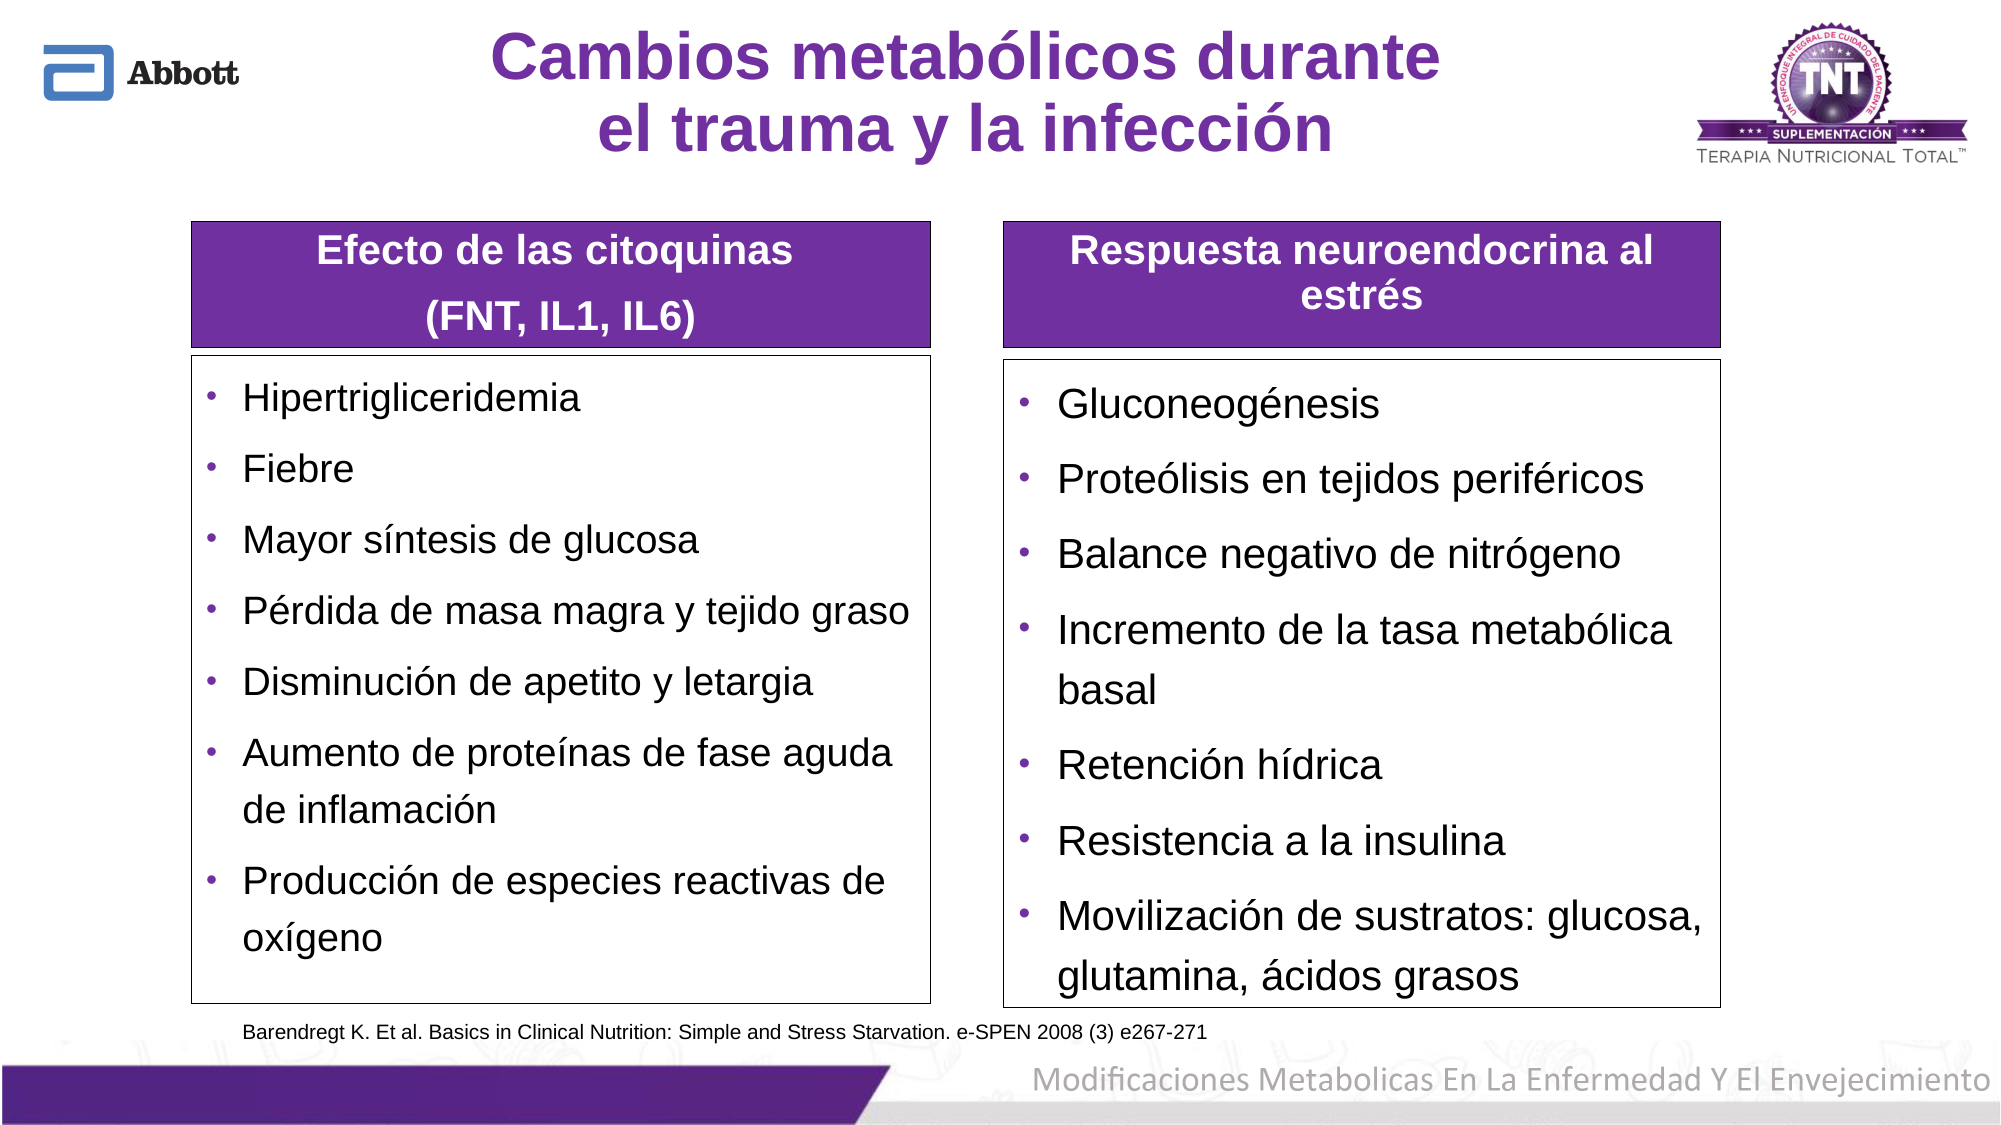

Cambios metabólicos durante el trauma y la infección
Efecto de las citoquinas
(FNT, IL1, IL6)
Respuesta neuroendocrina al estrés
Hipertrigliceridemia
Fiebre
Mayor síntesis de glucosa
Pérdida de masa magra y tejido graso
Disminución de apetito y letargia
Aumento de proteínas de fase aguda de inflamación
Producción de especies reactivas de oxígeno
Gluconeogénesis
Proteólisis en tejidos periféricos
Balance negativo de nitrógeno
Incremento de la tasa metabólica basal
Retención hídrica
Resistencia a la insulina
Movilización de sustratos: glucosa, glutamina, ácidos grasos
Barendregt K. Et al. Basics in Clinical Nutrition: Simple and Stress Starvation. e-SPEN 2008 (3) e267-271